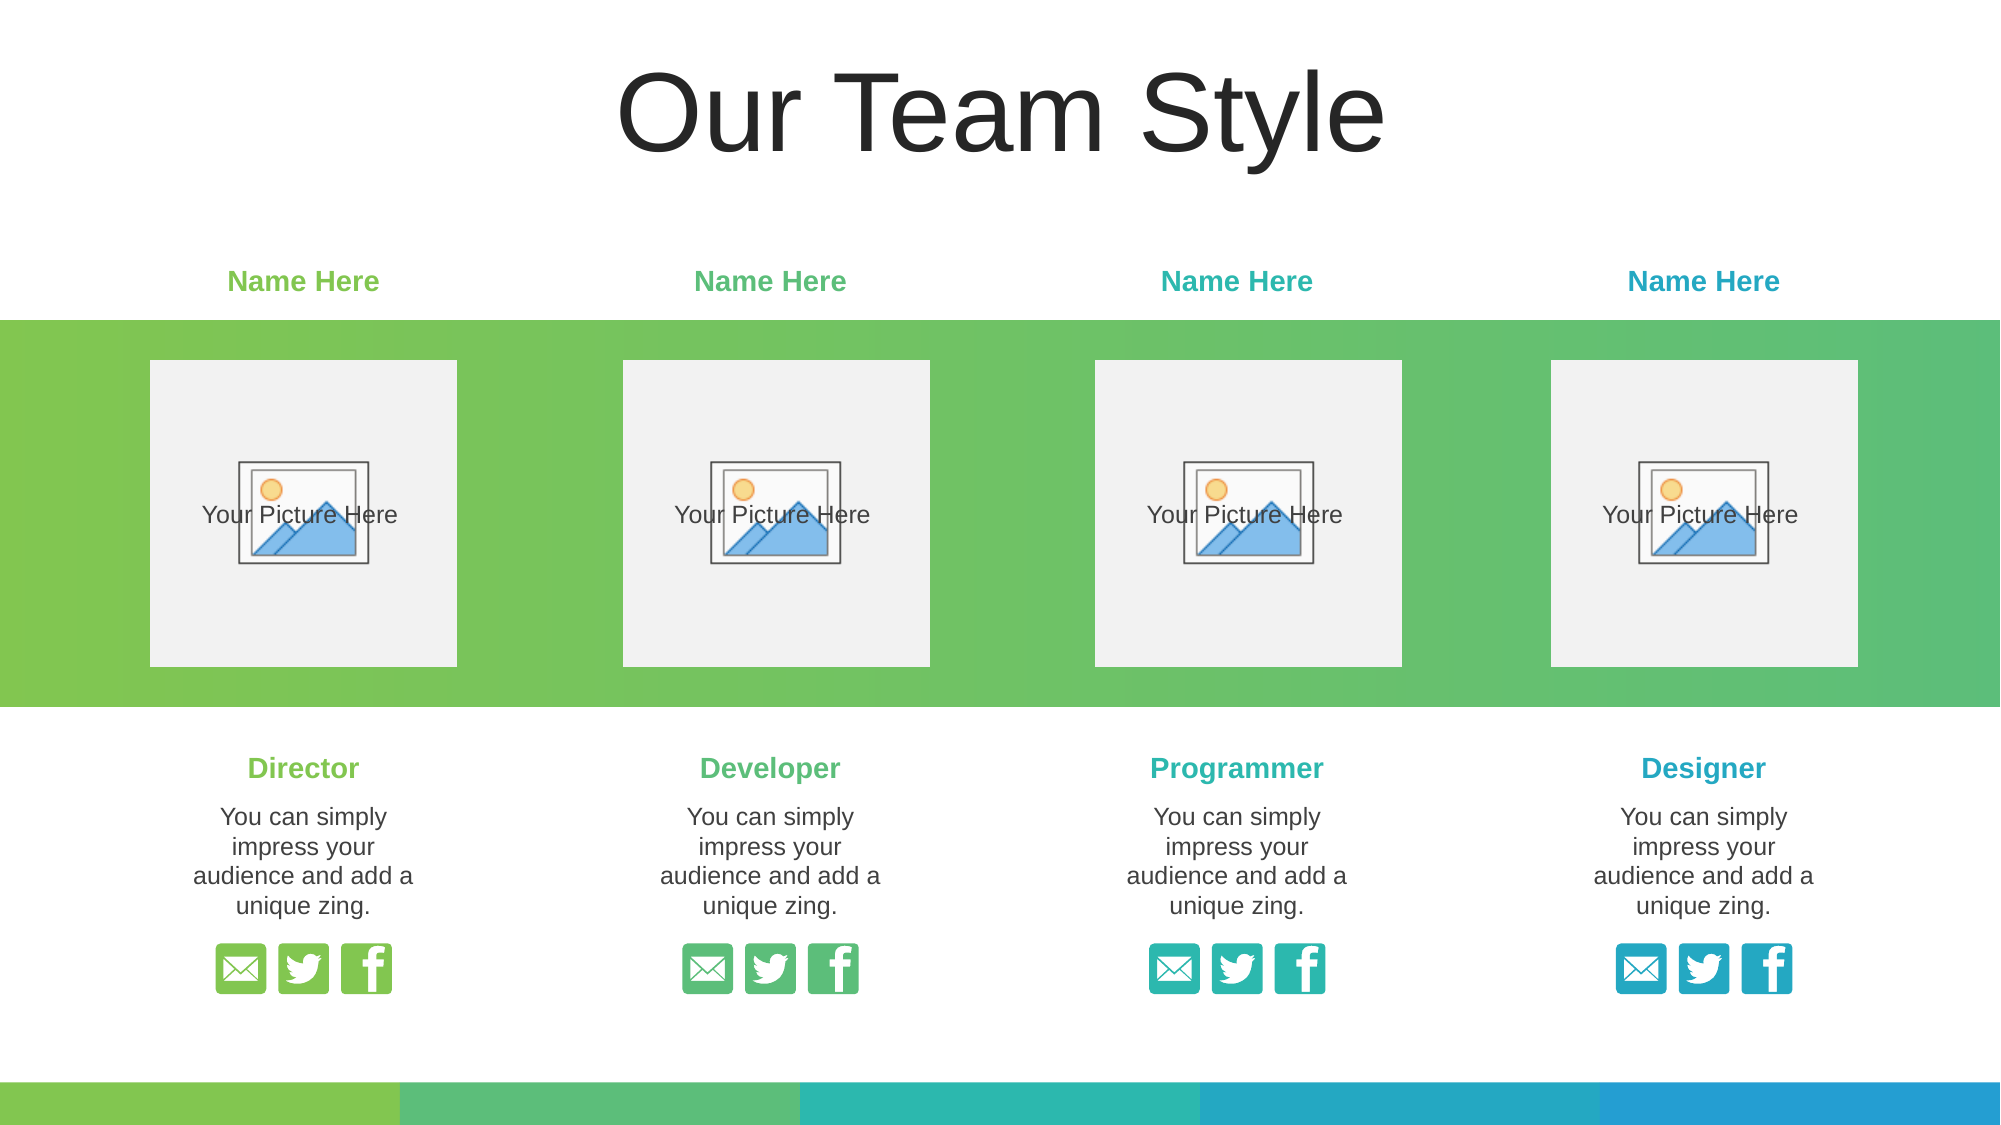

Our Team Style
Name Here
Name Here
Name Here
Name Here

Director
You can simply impress your audience and add a unique zing.
Developer
You can simply impress your audience and add a unique zing.
Programmer
You can simply impress your audience and add a unique zing.
Designer
You can simply impress your audience and add a unique zing.